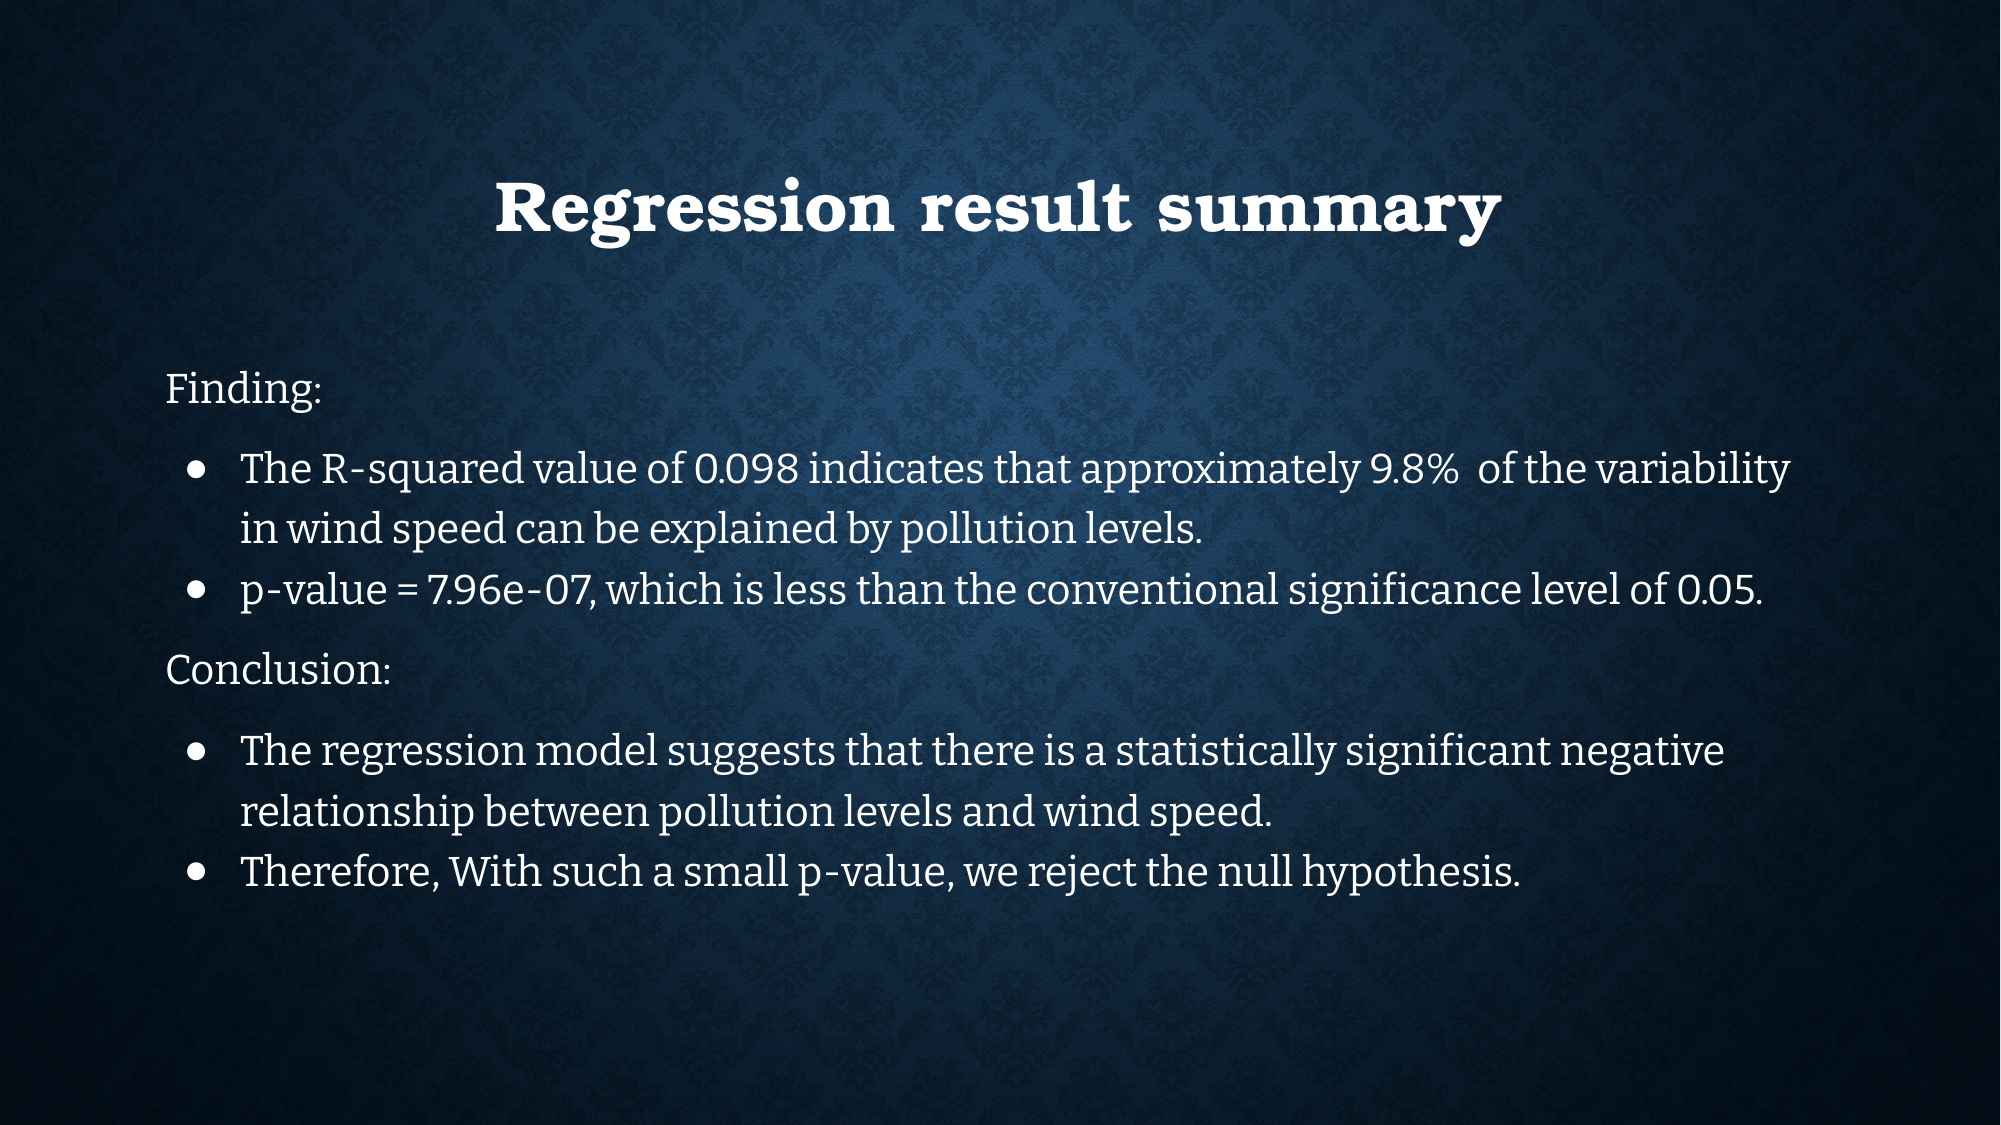

# Regression result summary
Finding:
The R-squared value of 0.098 indicates that approximately 9.8%  of the variability in wind speed can be explained by pollution levels.
p-value = 7.96e-07, which is less than the conventional significance level of 0.05.
Conclusion:
The regression model suggests that there is a statistically significant negative relationship between pollution levels and wind speed.
Therefore, With such a small p-value, we reject the null hypothesis.